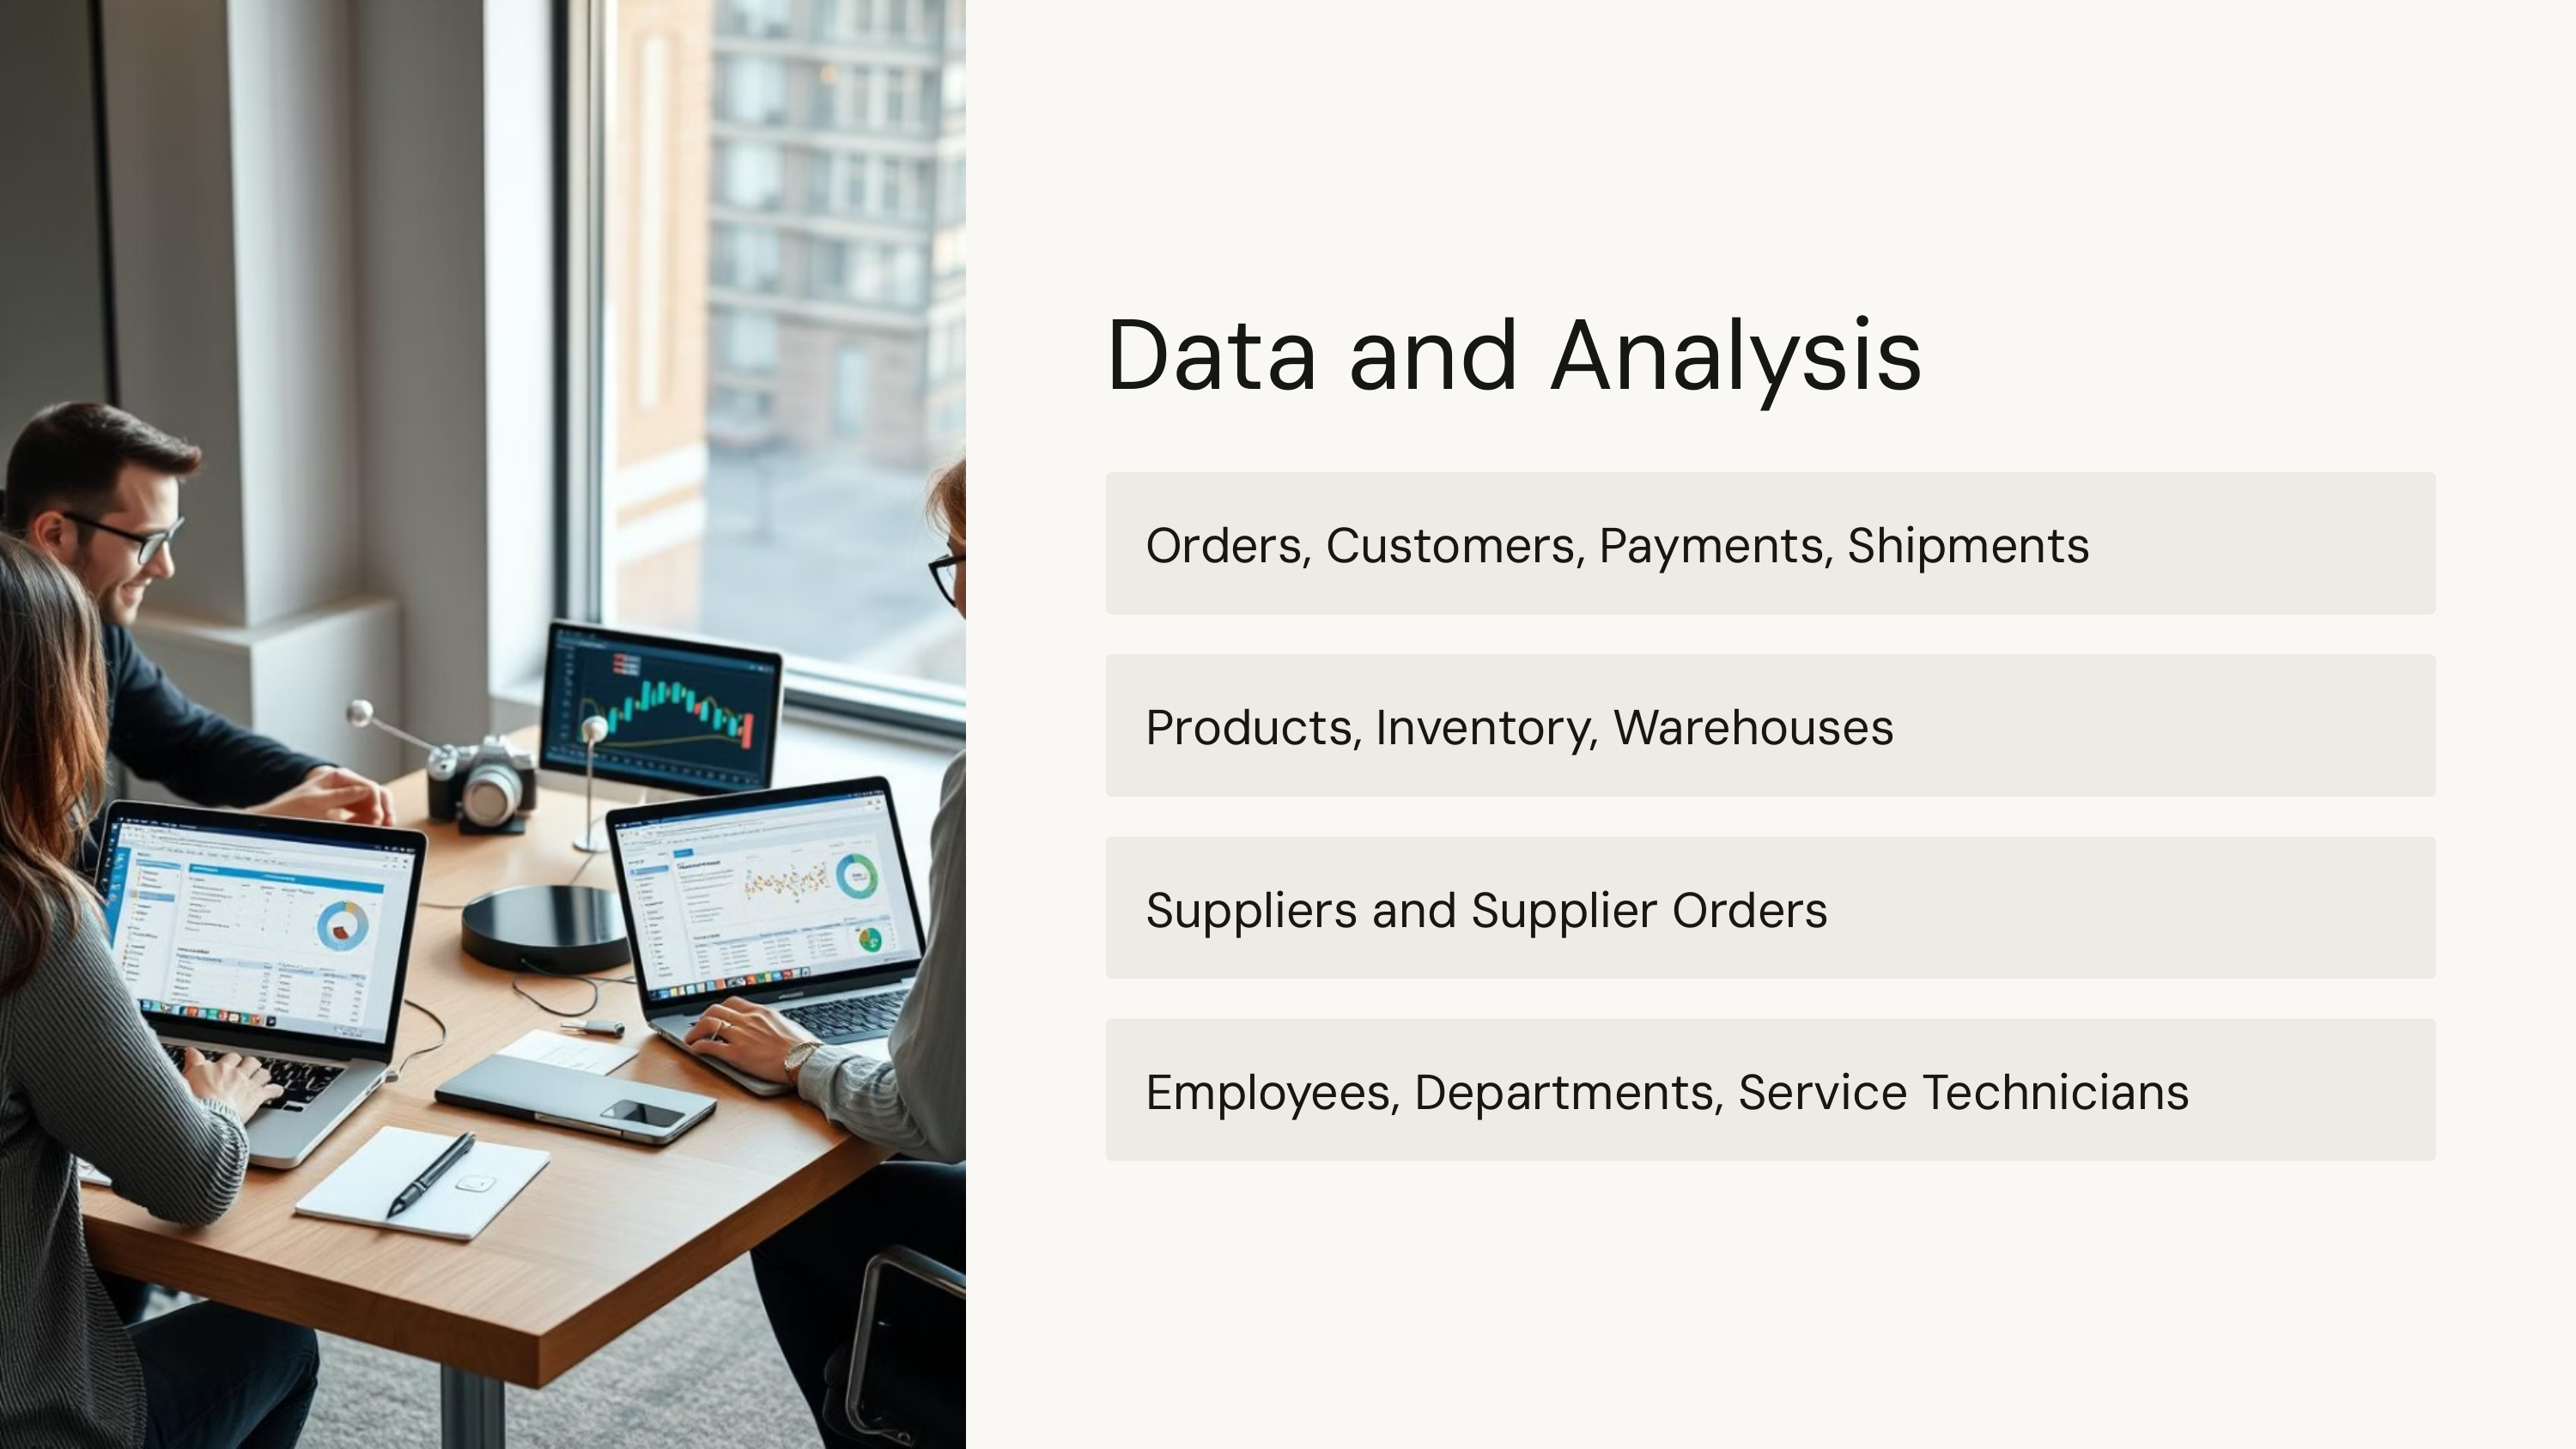

Data and Analysis

Orders, Customers, Payments, Shipments

Products, Inventory, Warehouses

Suppliers and Supplier Orders

Employees, Departments, Service Technicians